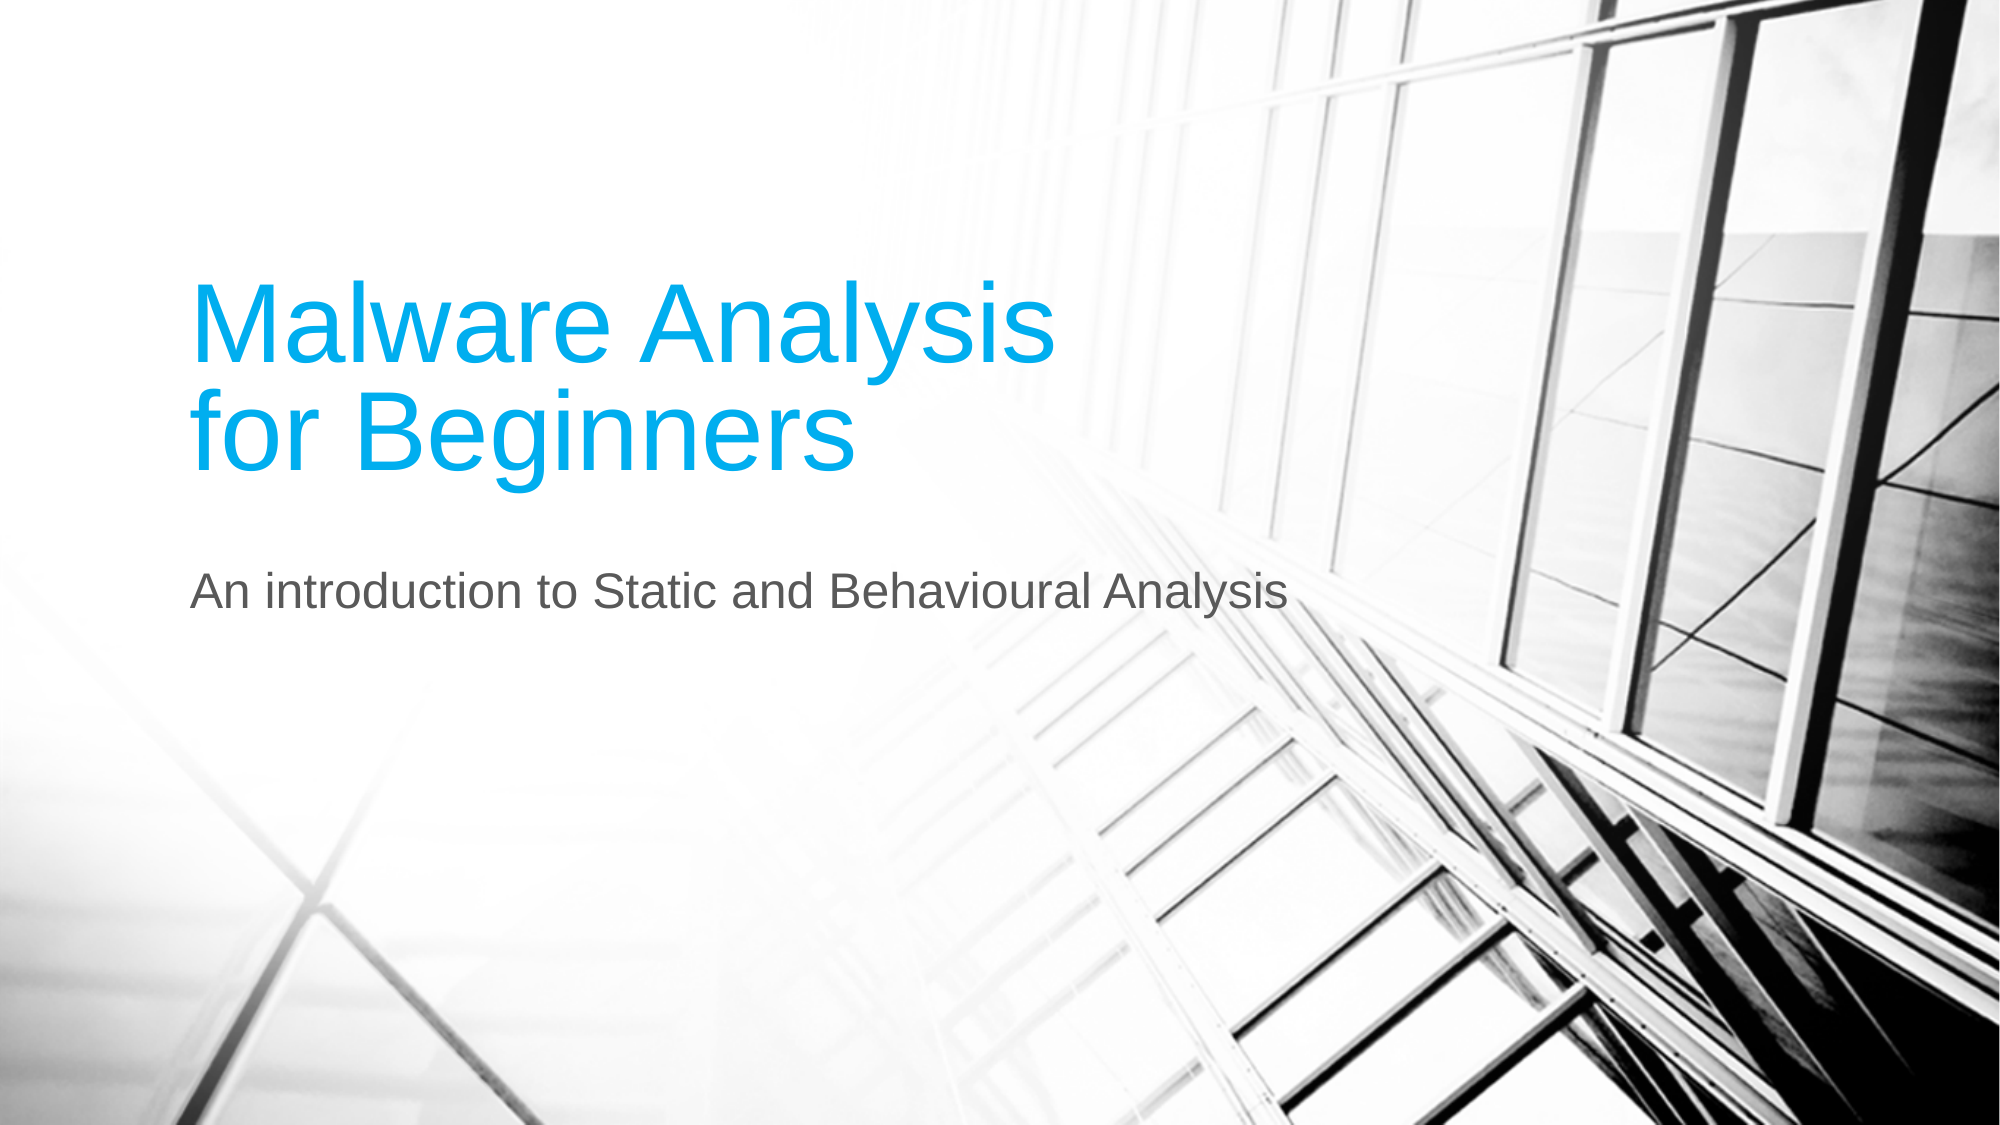

# Malware Analysis for Beginners
An introduction to Static and Behavioural Analysis